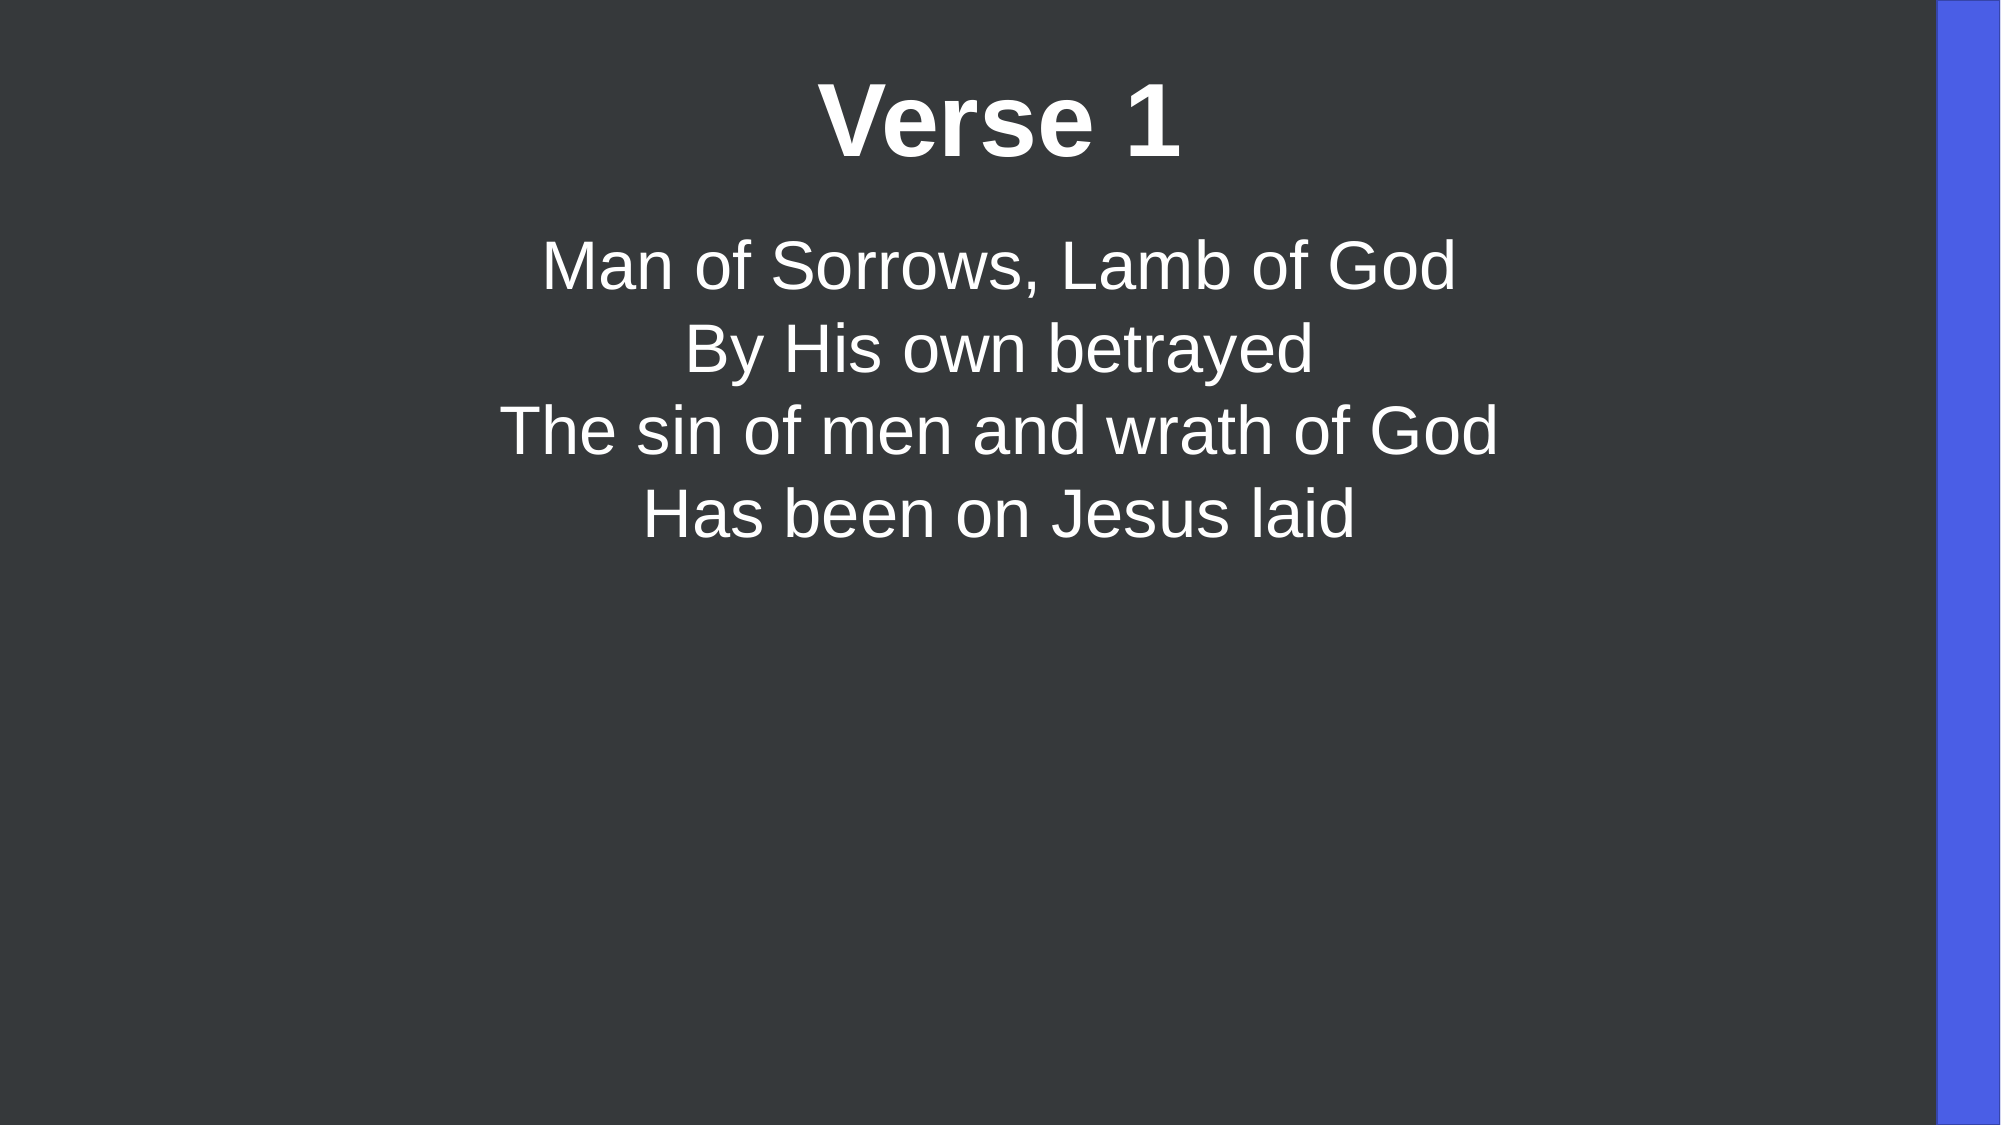

Verse 1
Man of Sorrows, Lamb of God
By His own betrayed
The sin of men and wrath of God
Has been on Jesus laid